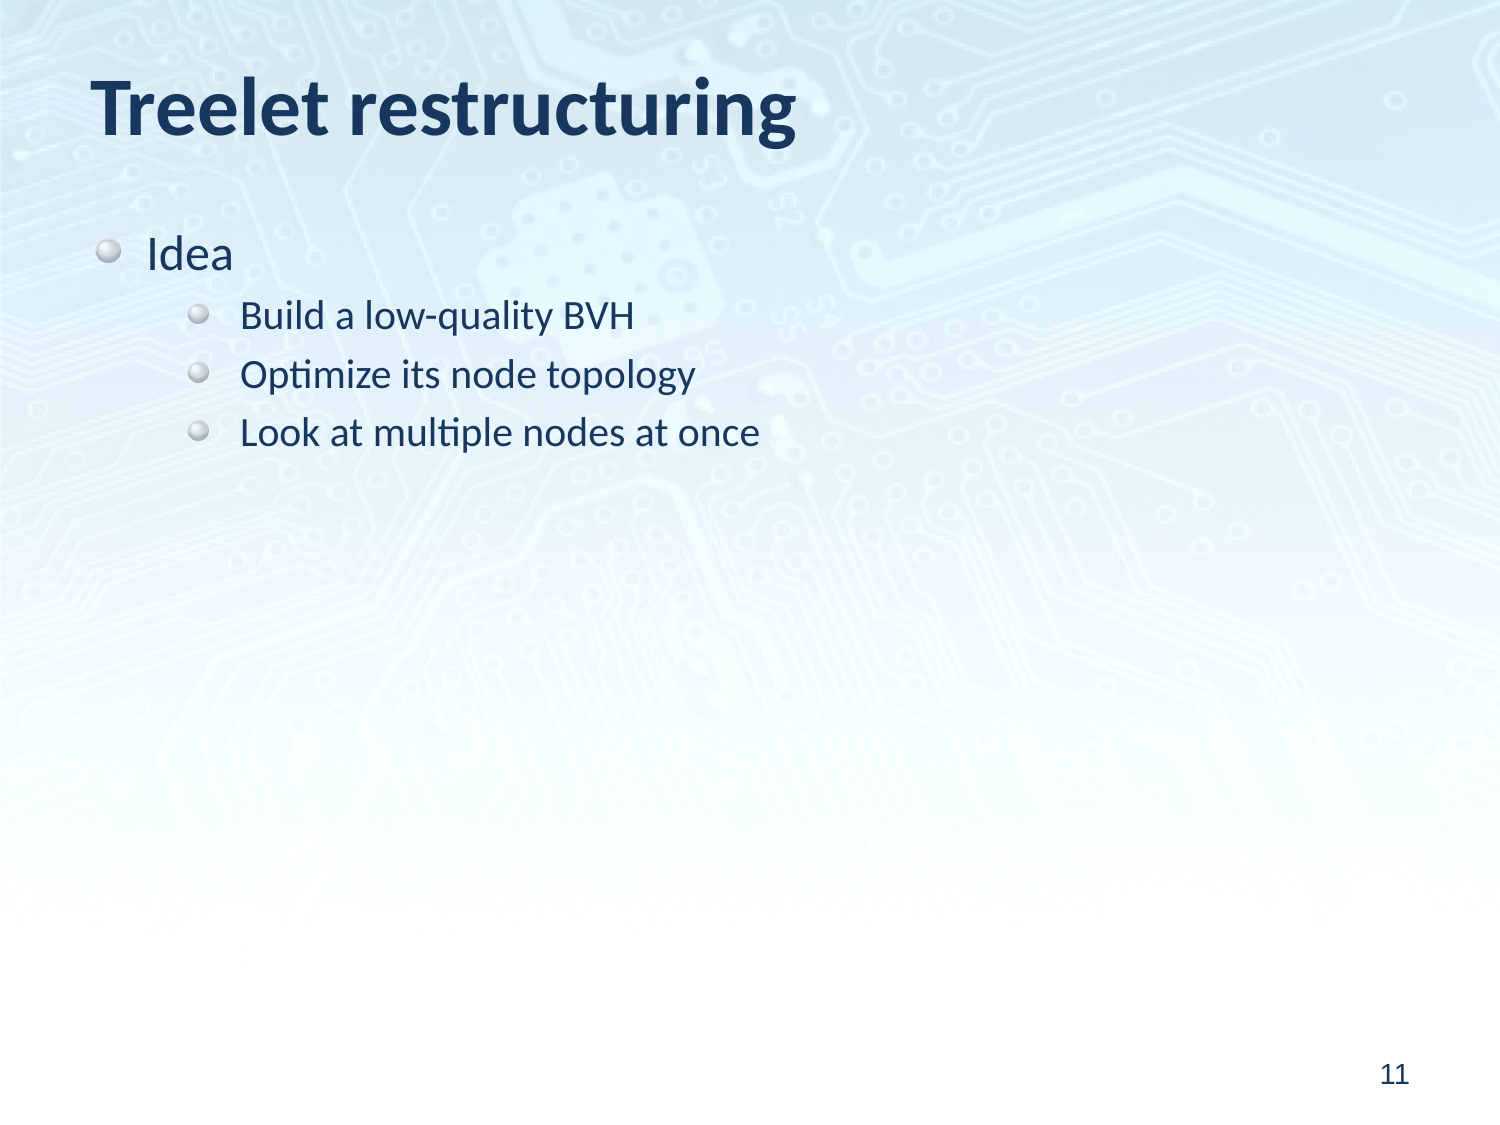

# Treelet restructuring
Idea
Build a low-quality BVH
Optimize its node topology
Look at multiple nodes at once
11